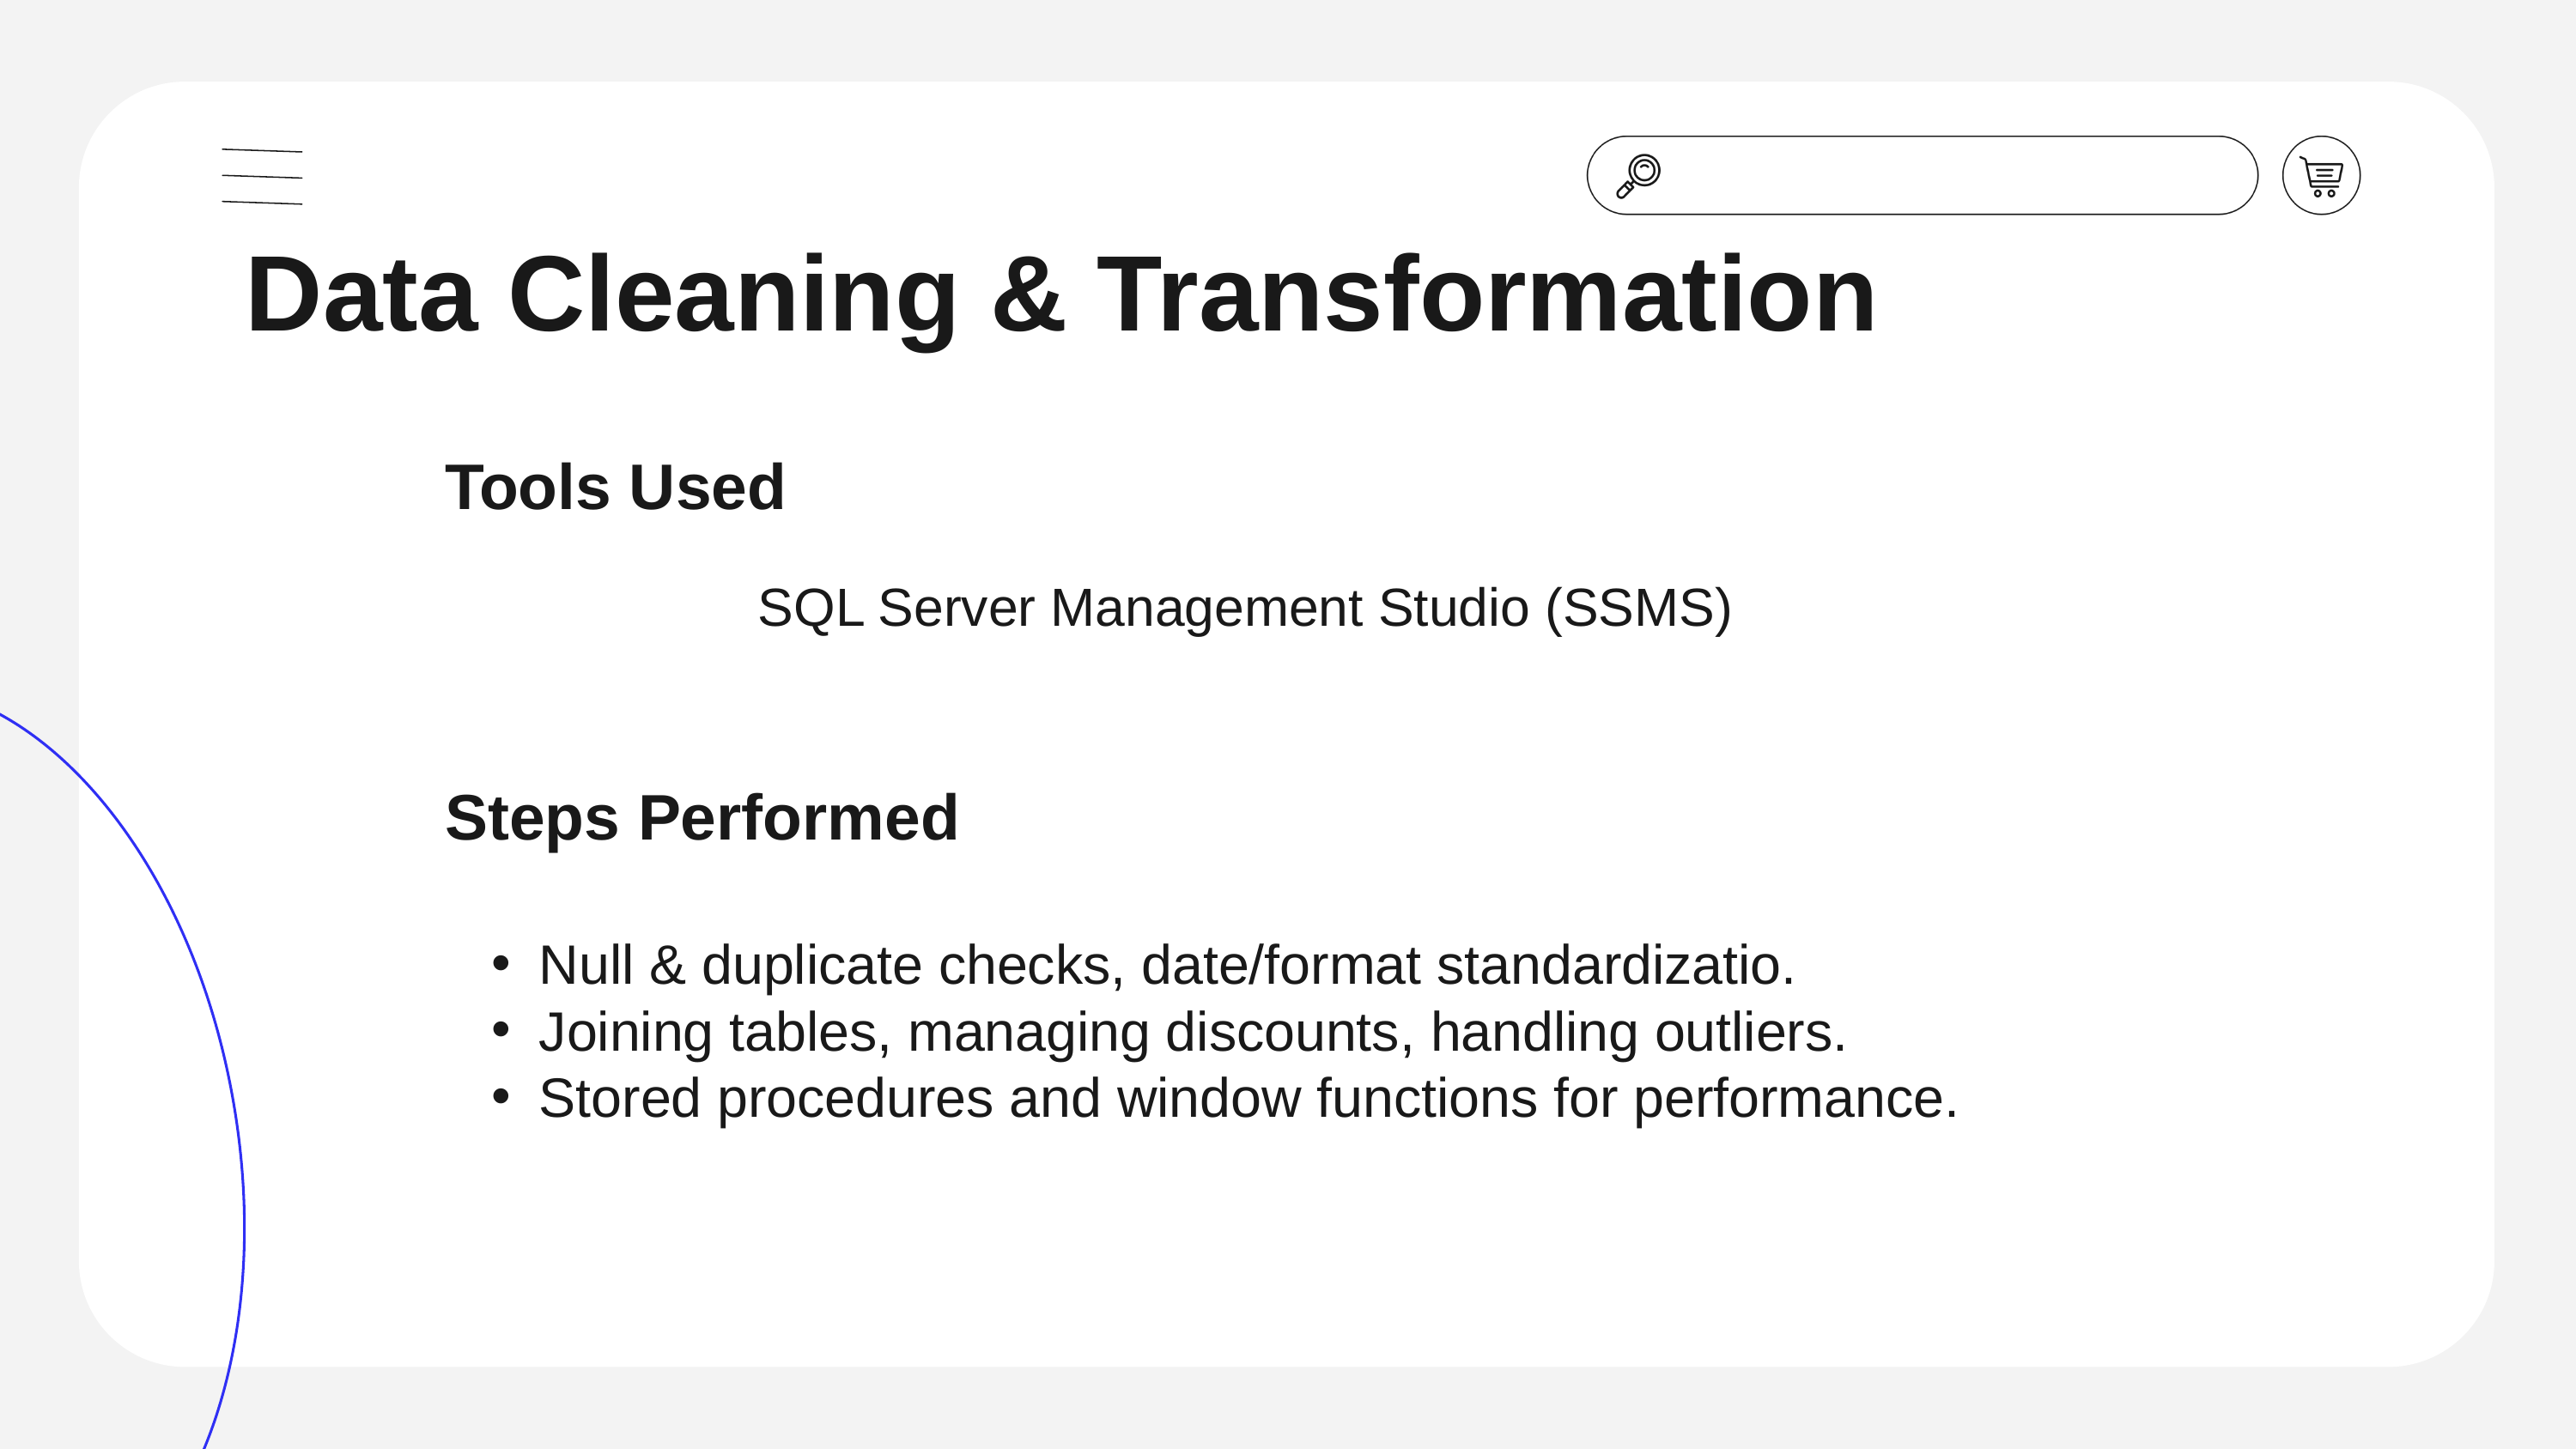

Data Cleaning & Transformation
Tools Used
SQL Server Management Studio (SSMS)
Steps Performed

Null & duplicate checks, date/format standardizatio.
Joining tables, managing discounts, handling outliers.
Stored procedures and window functions for performance.